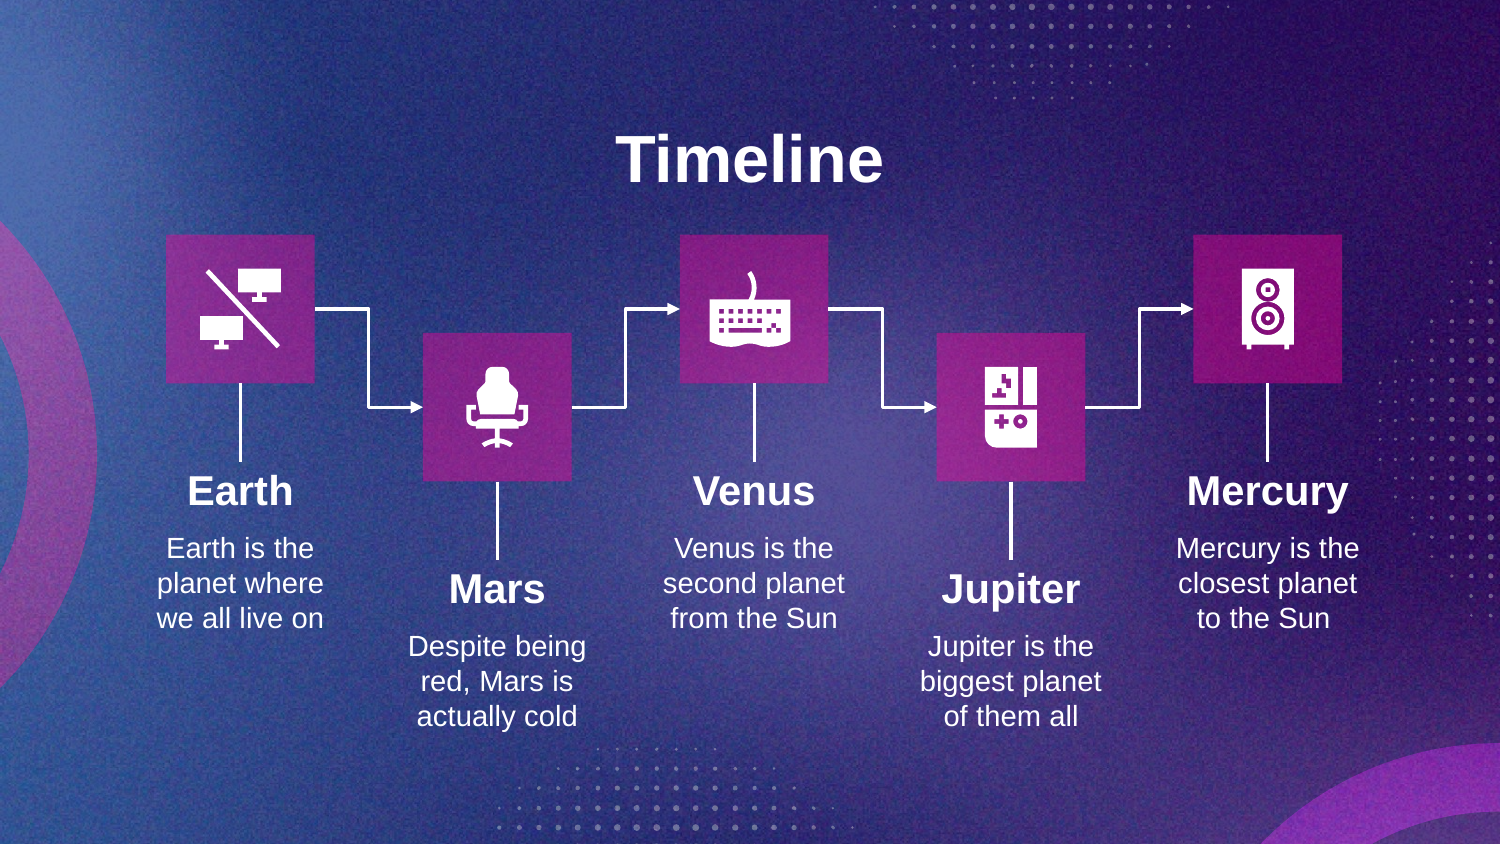

# Timeline

Earth
Venus
Mercury
Earth is the planet where we all live on
Venus is the second planet from the Sun
Mercury is the closest planet to the Sun
Mars
Jupiter
Despite being red, Mars is actually cold
Jupiter is the biggest planet of them all